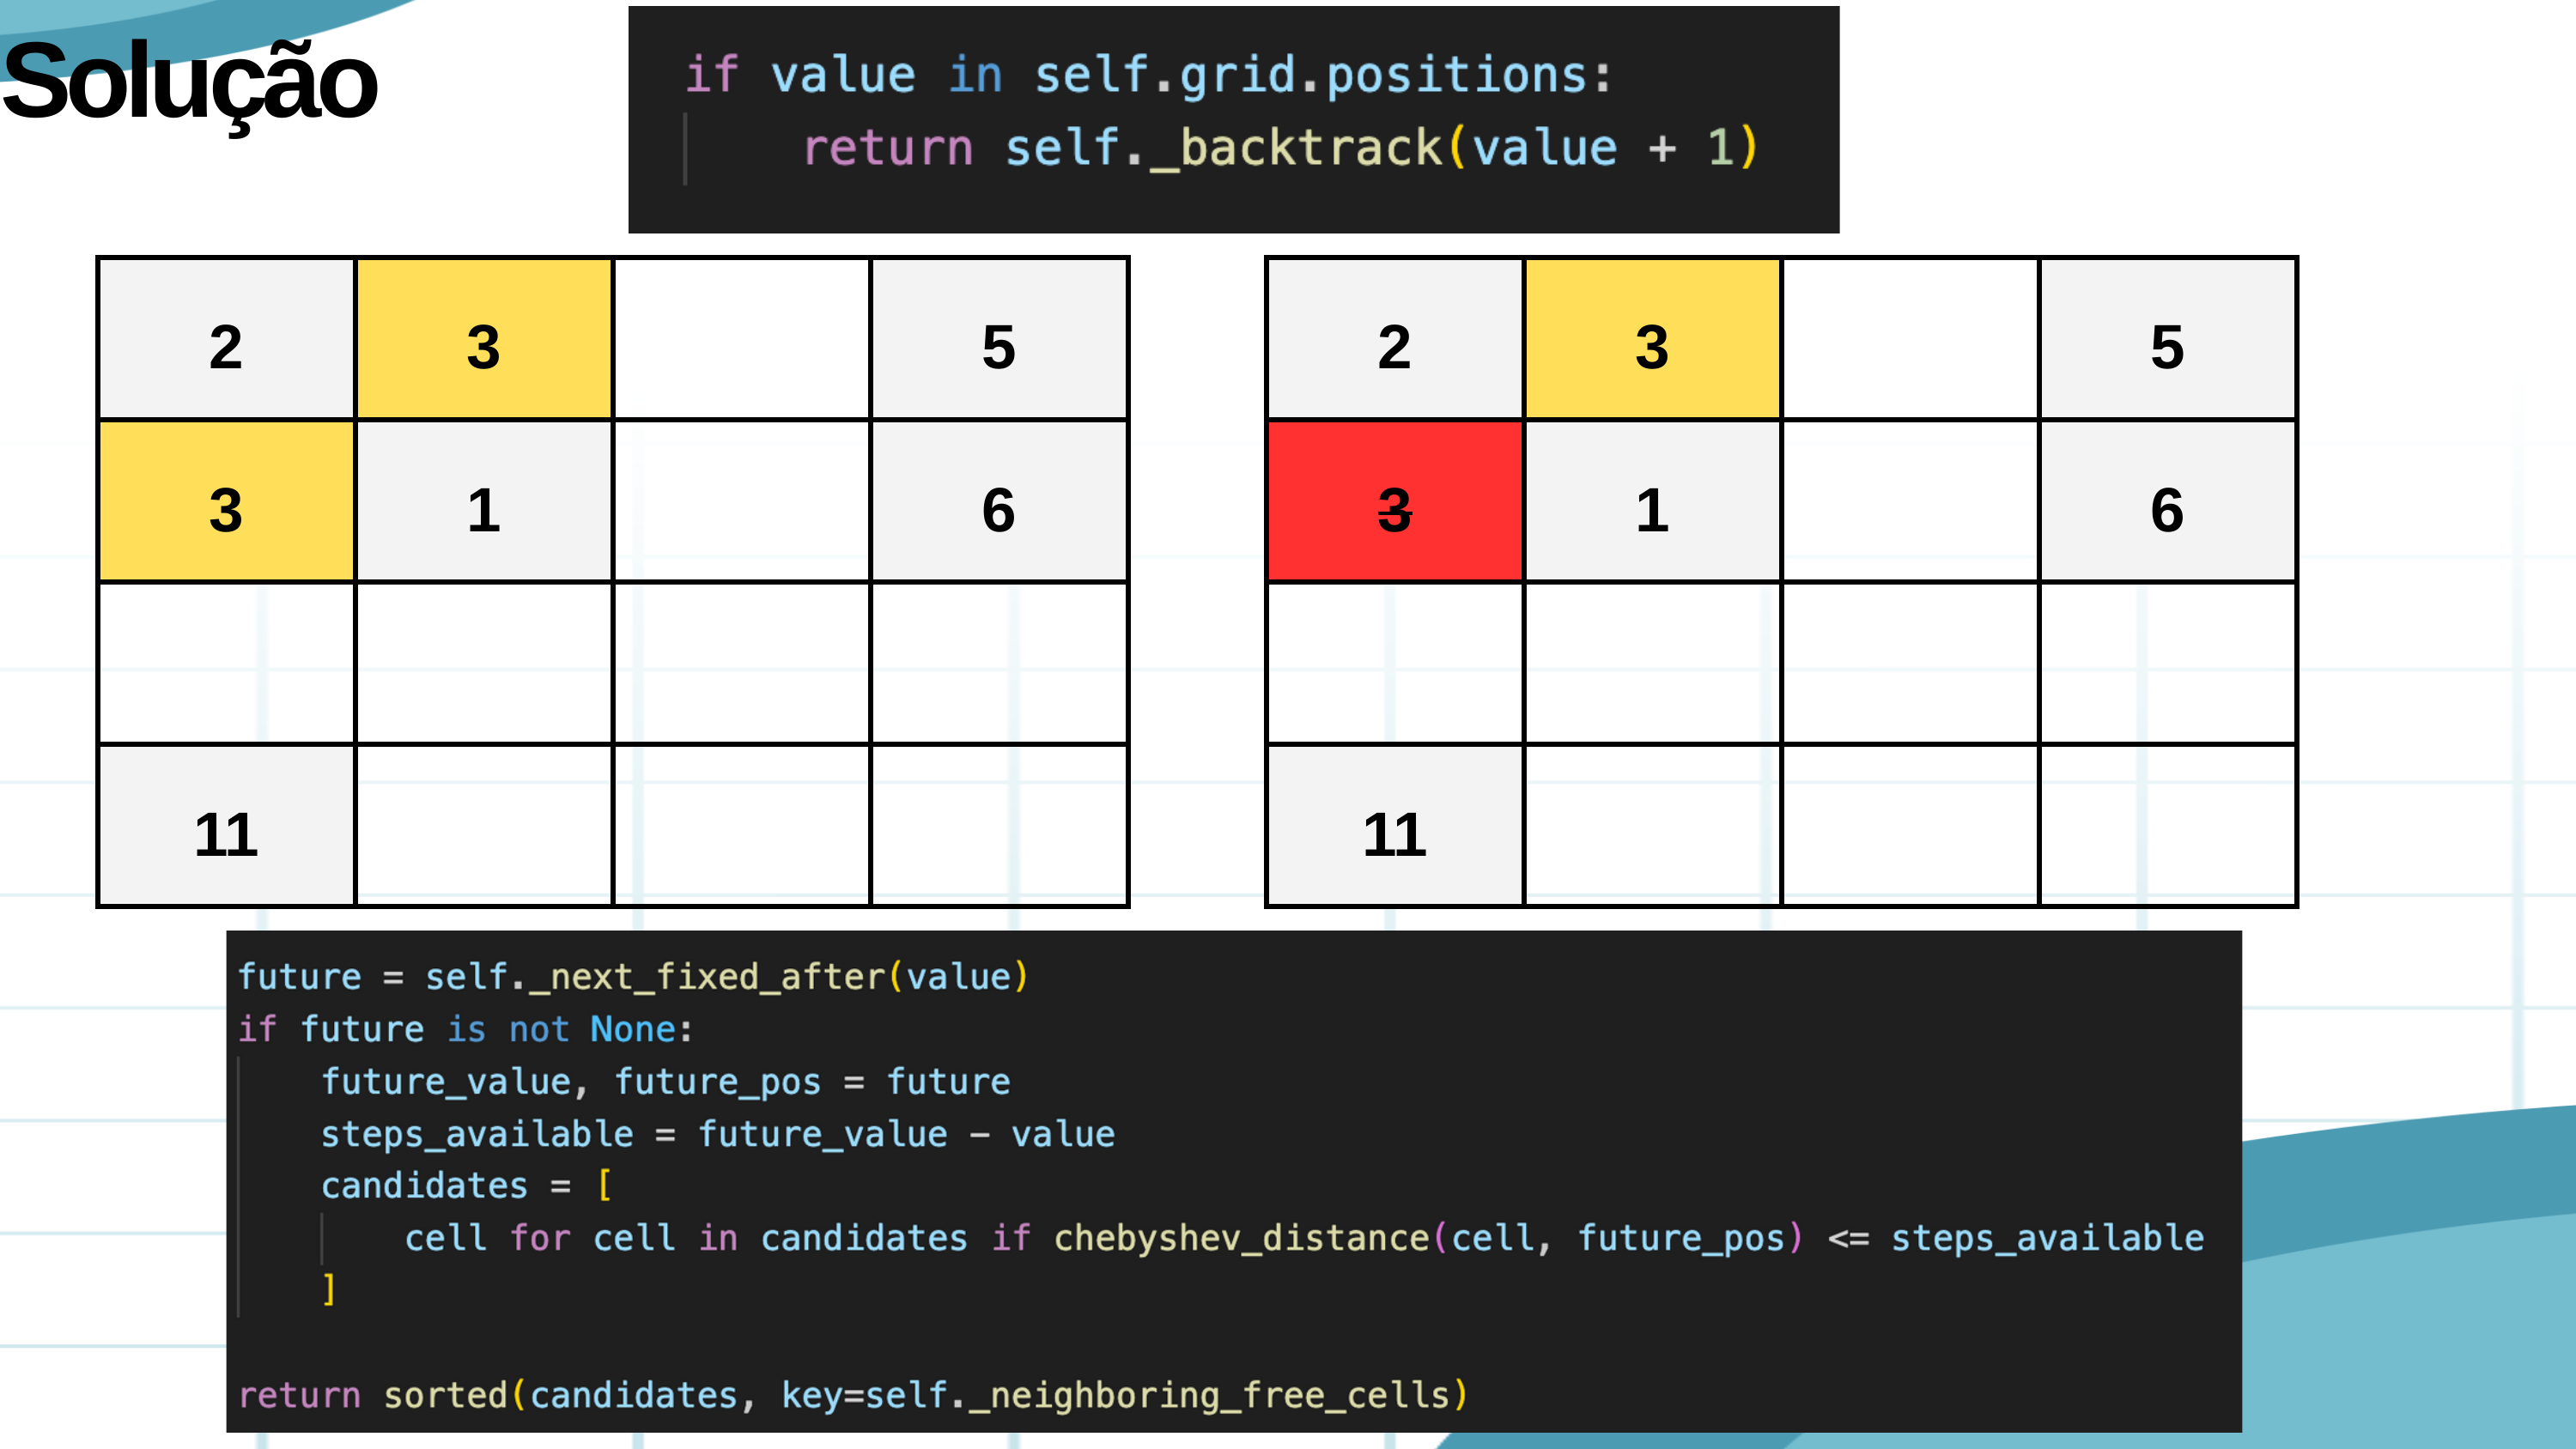

Solução
| 2 | 3 |  | 5 |
| --- | --- | --- | --- |
| 3 | 1 |  | 6 |
|  |  |  |  |
| 11 |  |  |  |
| 2 | 3 |  | 5 |
| --- | --- | --- | --- |
| 3 | 1 |  | 6 |
|  |  |  |  |
| 11 |  |  |  |